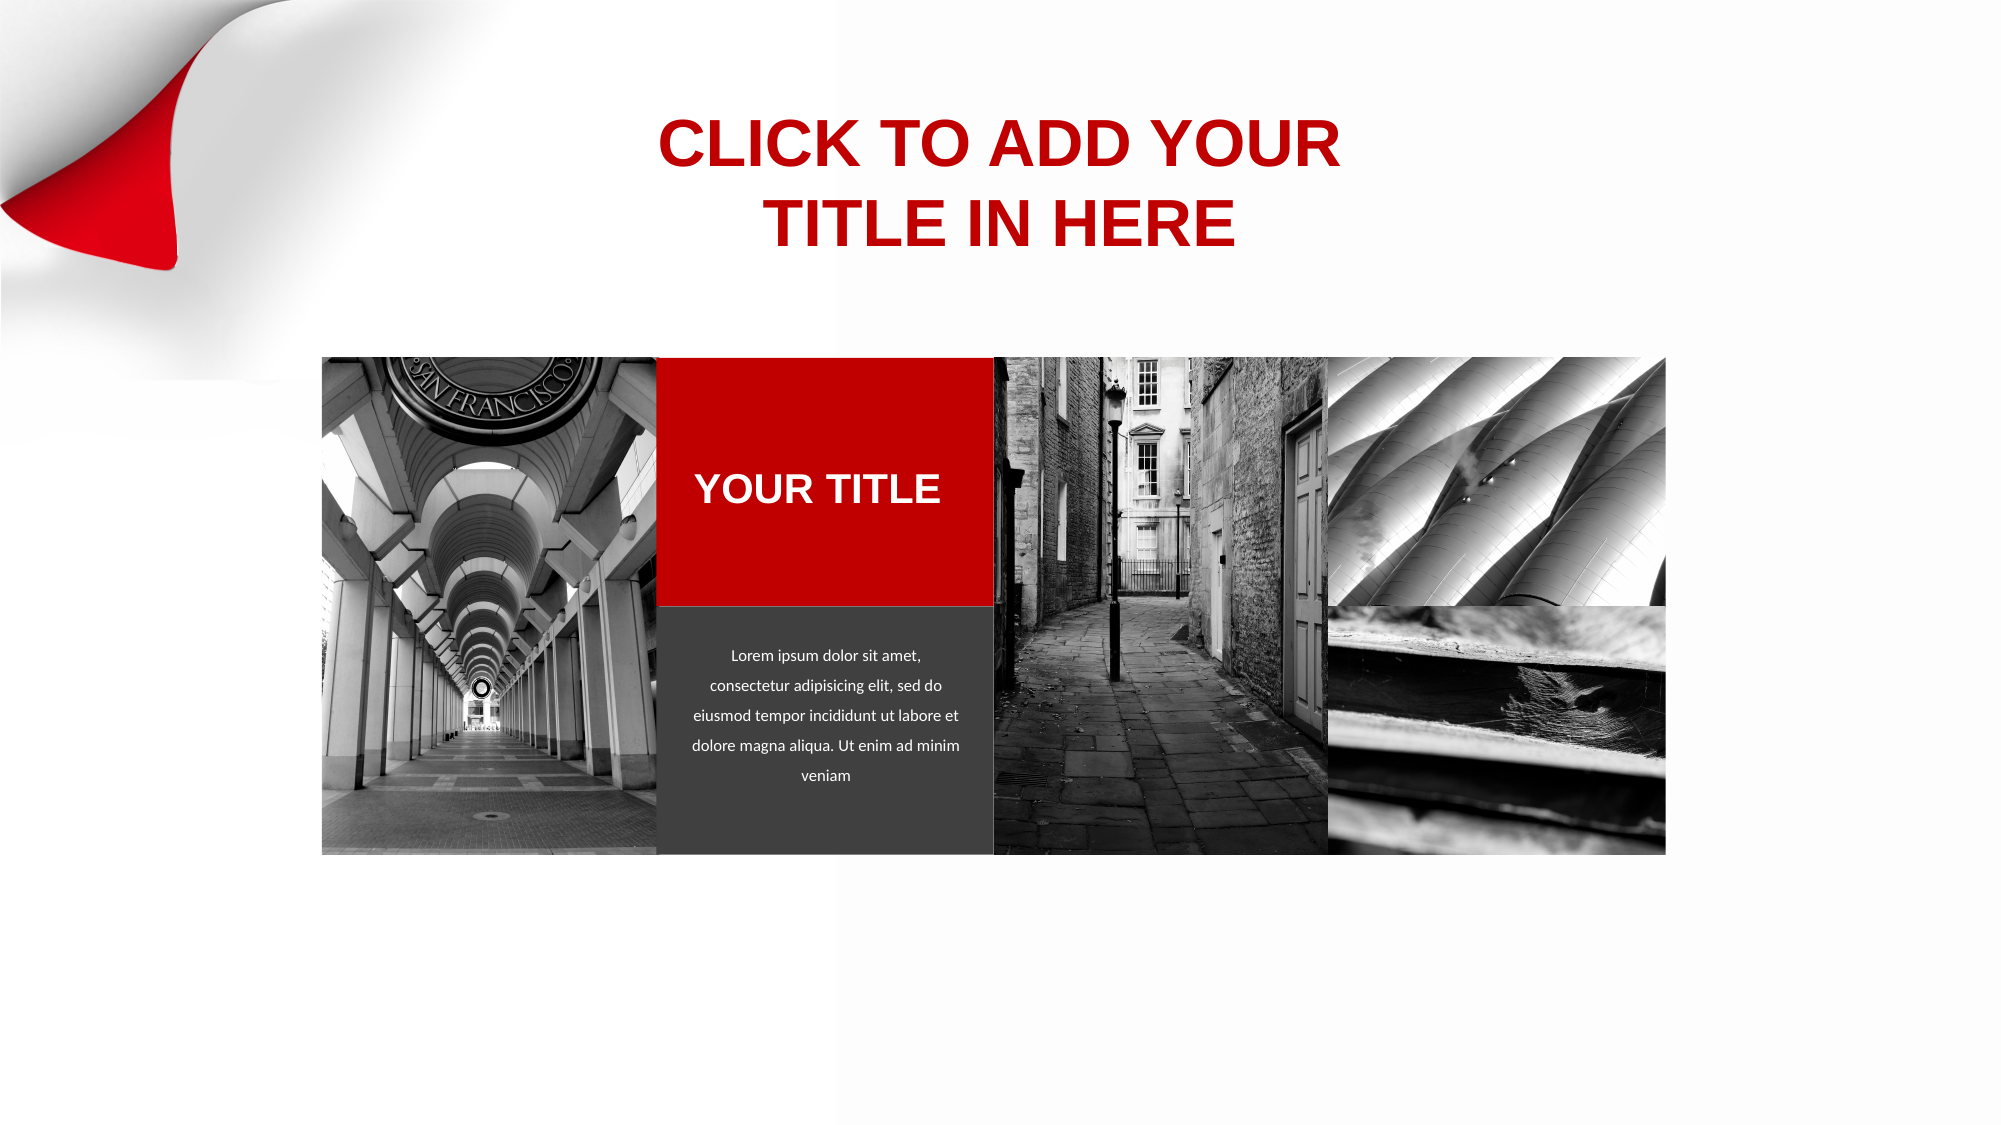

CLICK TO ADD YOUR TITLE IN HERE

YOUR TITLE

Lorem ipsum dolor sit amet, consectetur adipisicing elit, sed do eiusmod tempor incididunt ut labore et dolore magna aliqua. Ut enim ad minim veniam